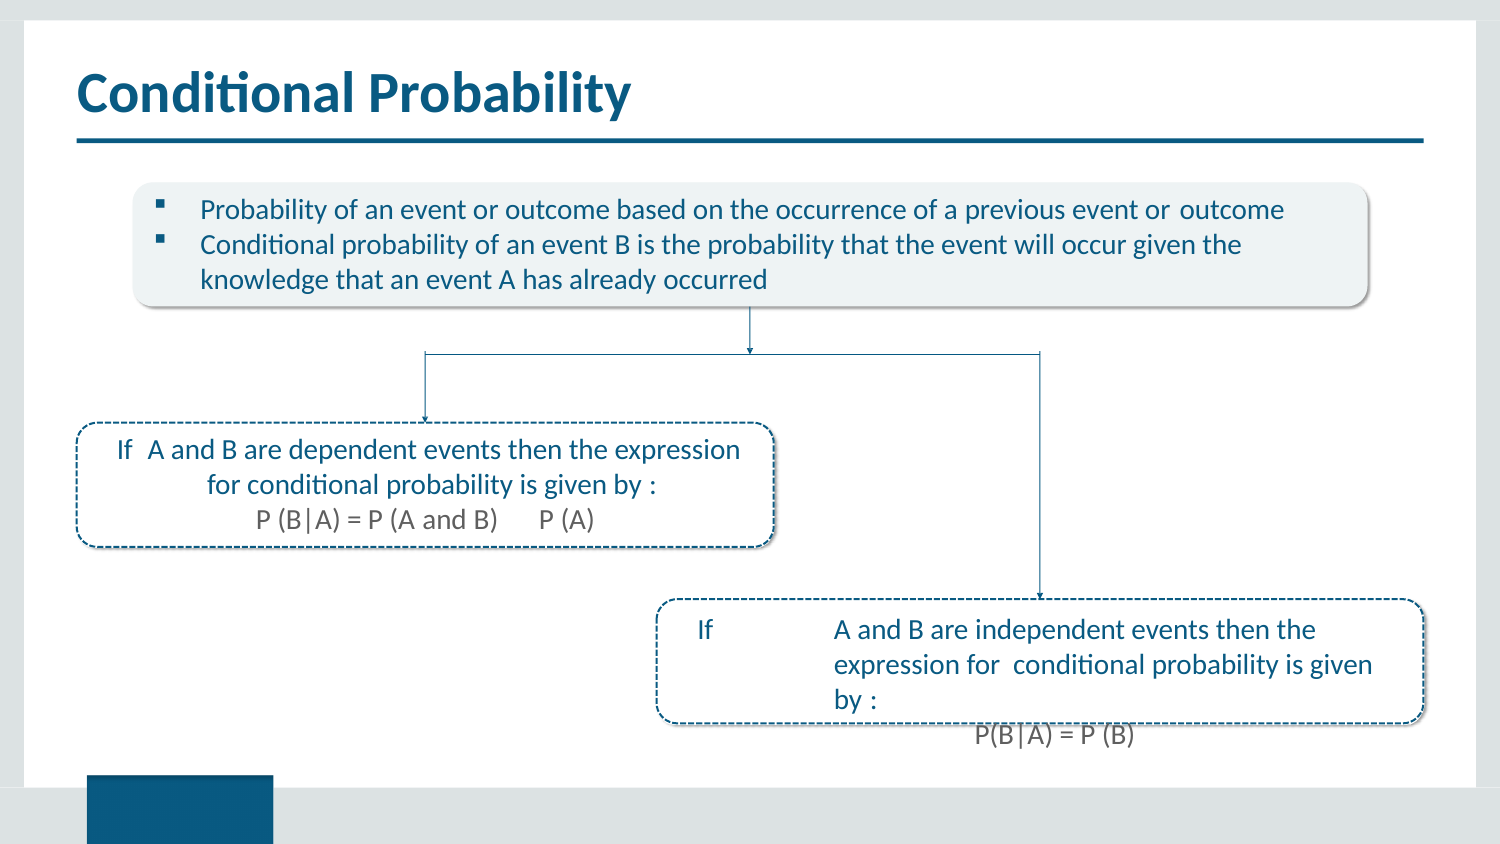

# Conditional Probability

Probability of an event or outcome based on the occurrence of a previous event or outcome
Conditional probability of an event B is the probability that the event will occur given the  knowledge that an event A has already occurred

If	A and B are dependent events then the expression  for conditional probability is given by :
P (B|A) = P (A and B)	P (A)

If	A and B are independent events then the expression for  conditional probability is given by :
P(B|A) = P (B)